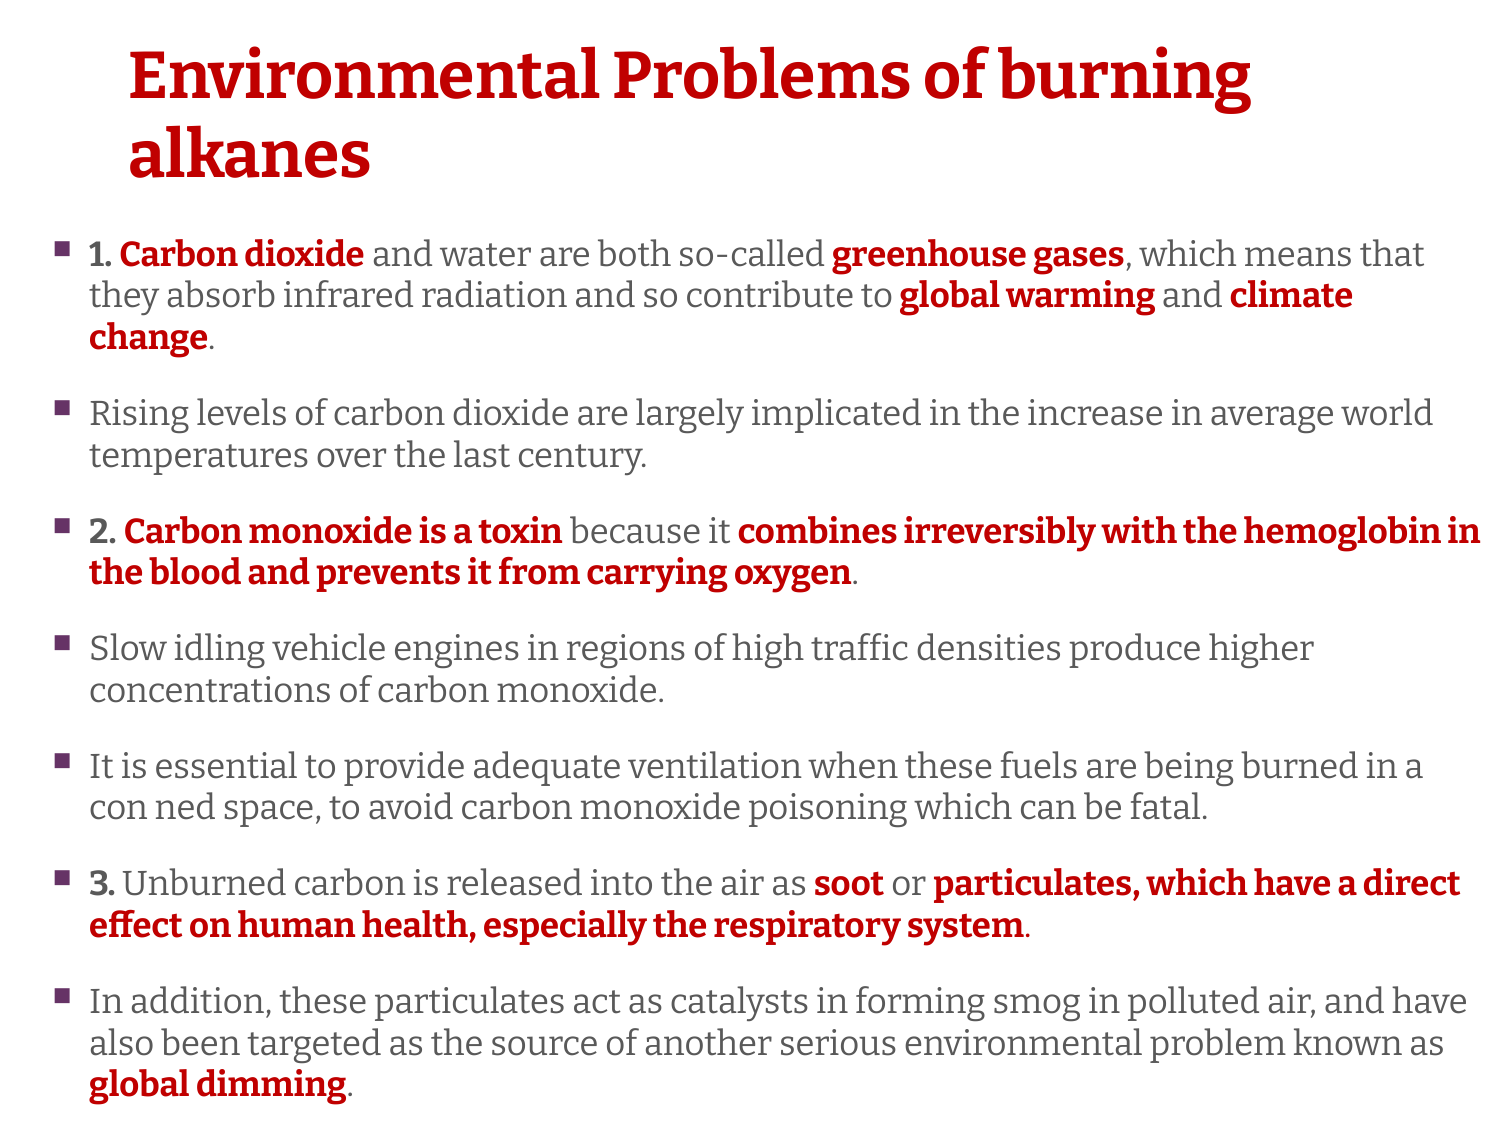

# Environmental Problems of burning alkanes
1. Carbon dioxide and water are both so-called greenhouse gases, which means that they absorb infrared radiation and so contribute to global warming and climate change.
Rising levels of carbon dioxide are largely implicated in the increase in average world temperatures over the last century.
2. Carbon monoxide is a toxin because it combines irreversibly with the hemoglobin in the blood and prevents it from carrying oxygen.
Slow idling vehicle engines in regions of high traffic densities produce higher concentrations of carbon monoxide.
It is essential to provide adequate ventilation when these fuels are being burned in a con ned space, to avoid carbon monoxide poisoning which can be fatal.
3. Unburned carbon is released into the air as soot or particulates, which have a direct effect on human health, especially the respiratory system.
In addition, these particulates act as catalysts in forming smog in polluted air, and have also been targeted as the source of another serious environmental problem known as global dimming.